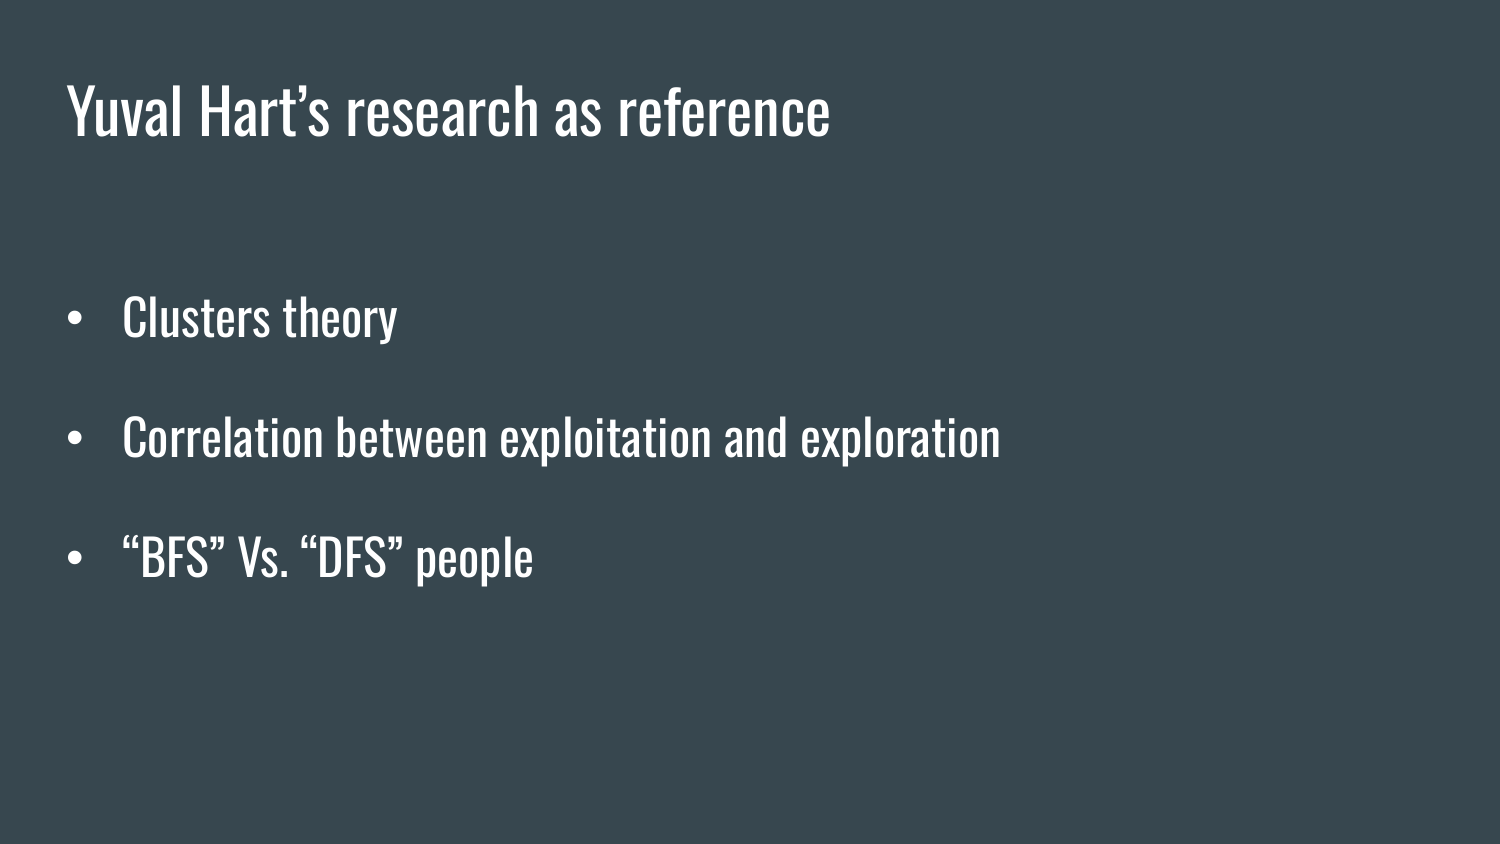

# Yuval Hart’s research as reference
Clusters theory
Correlation between exploitation and exploration
“BFS” Vs. “DFS” people